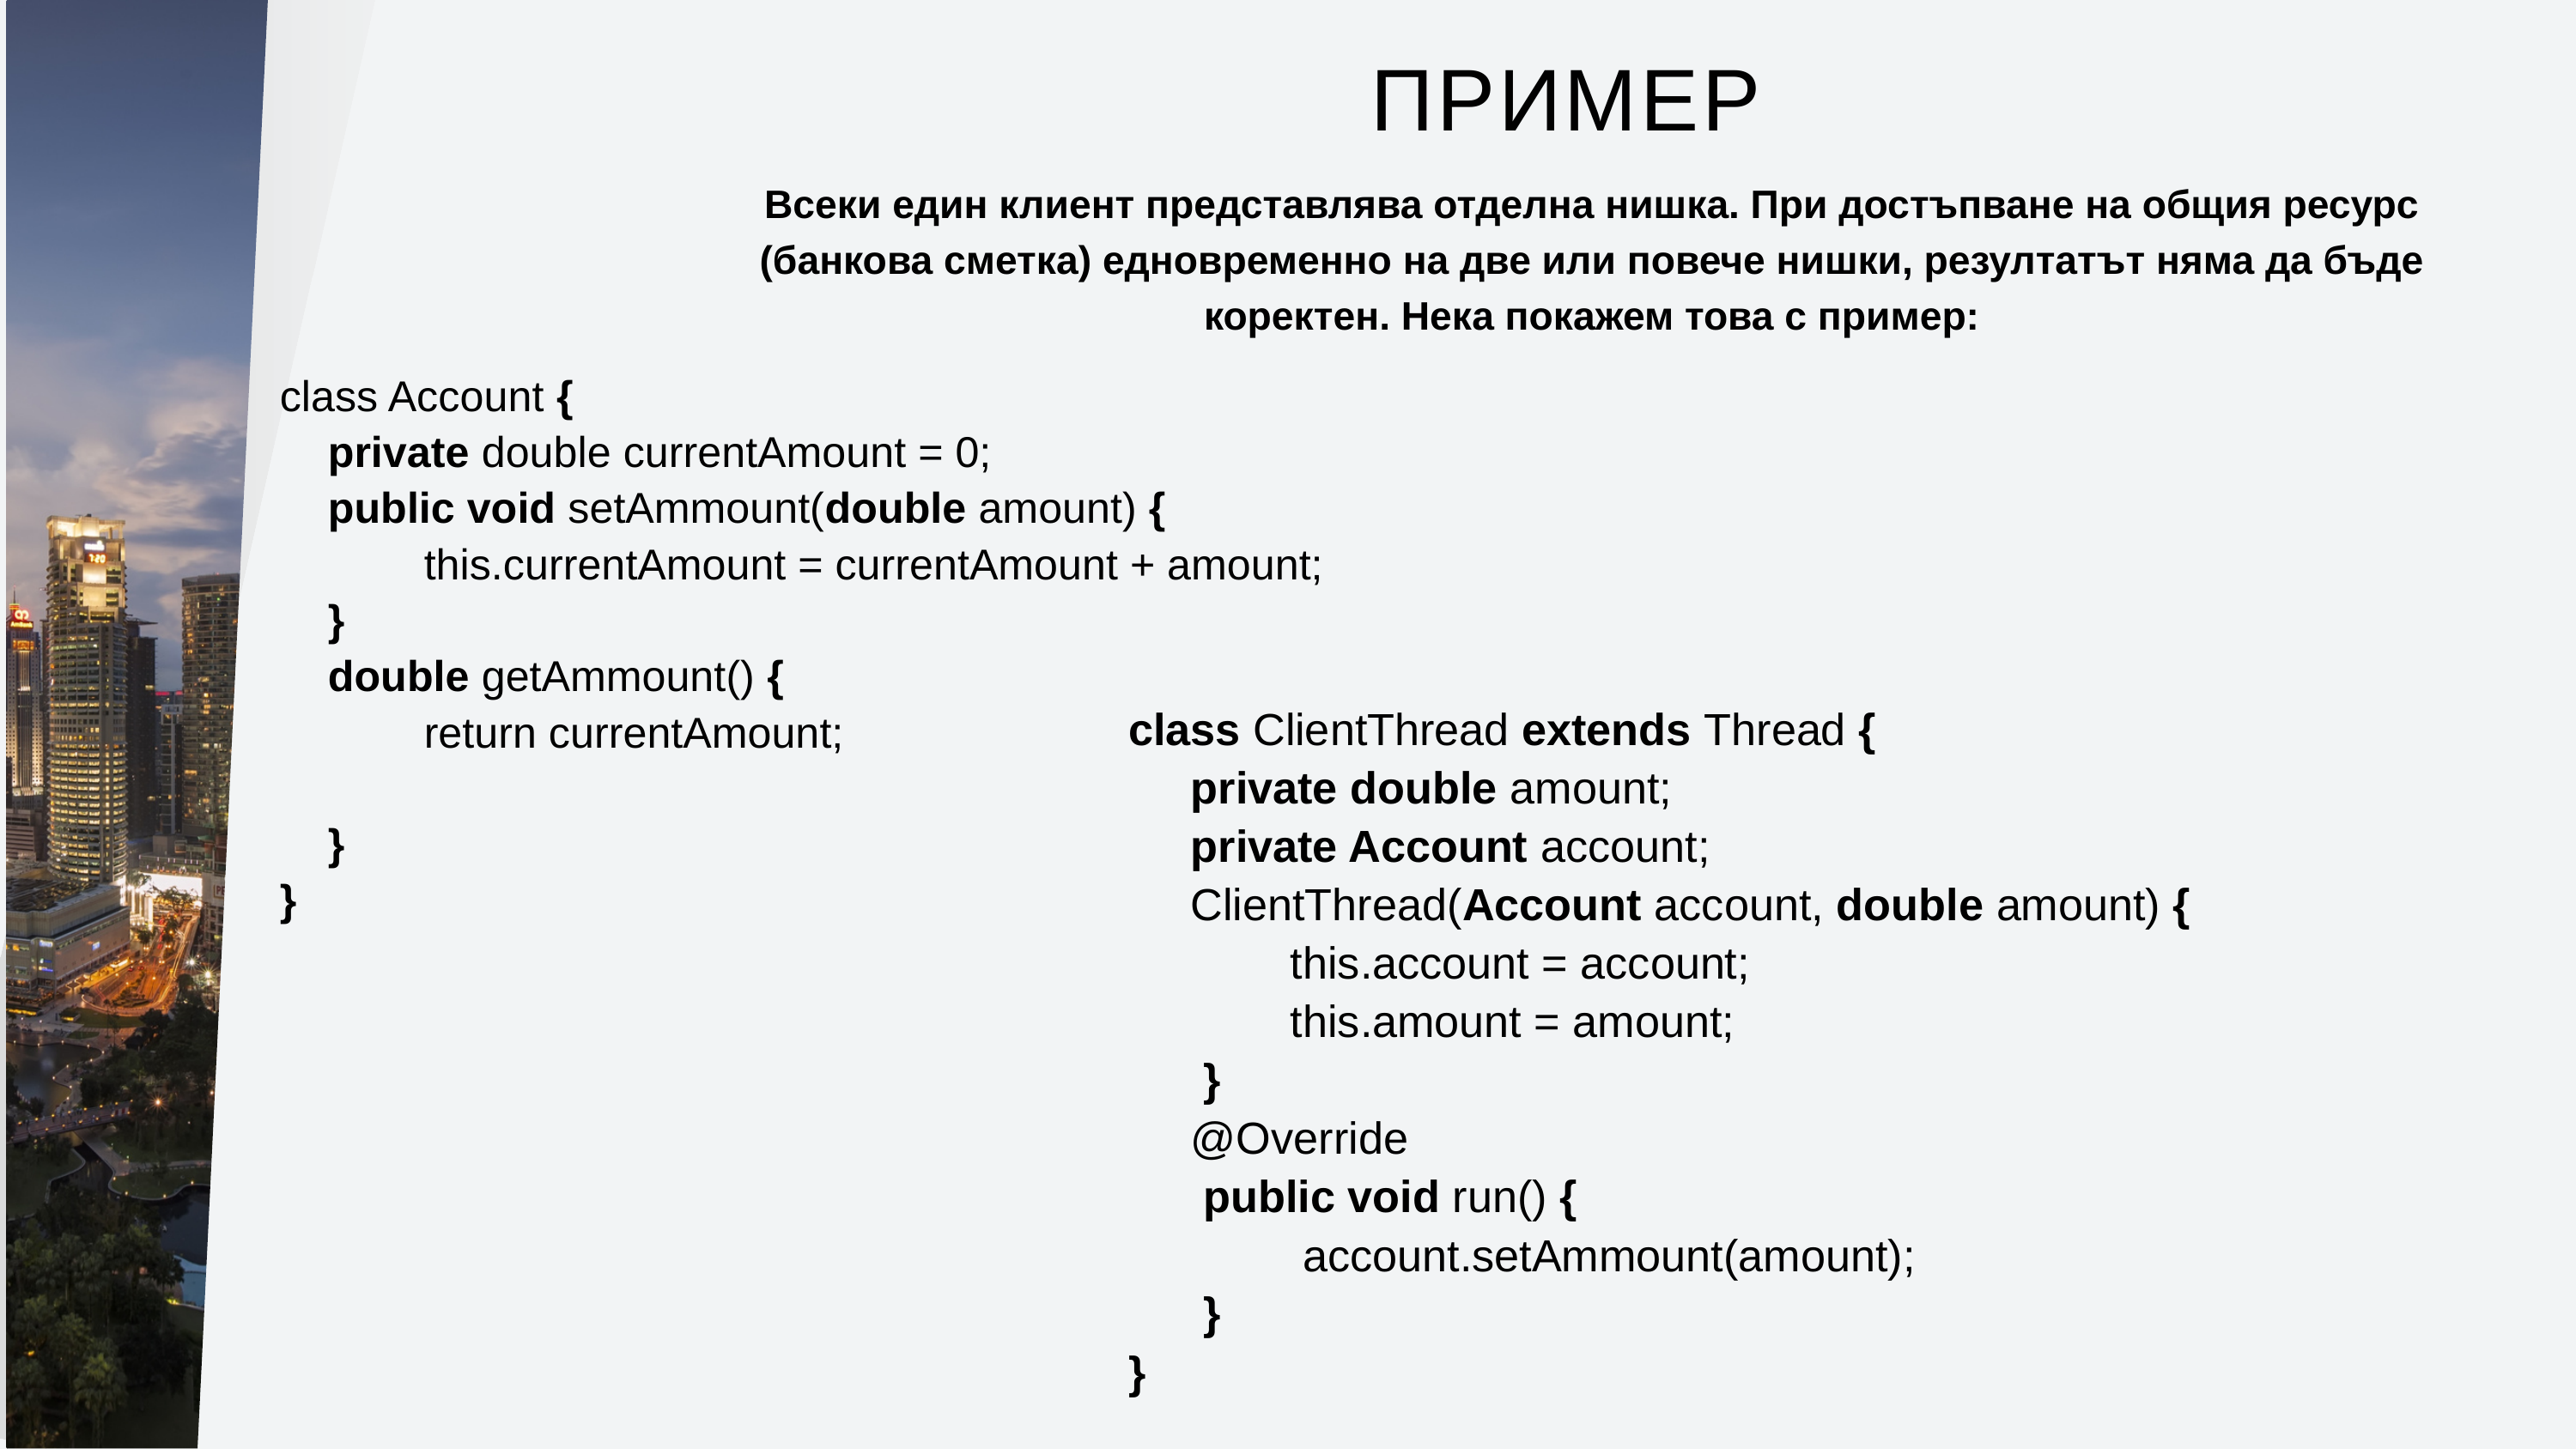

ПРИМЕР
Всеки един клиент представлява отделна нишка. При достъпване на общия ресурс (банкова сметка) едновременно на две или повече нишки, резултатът няма да бъде коректен. Нека покажем това с пример:
class Account {
    private double currentAmount = 0;
    public void setAmmount(double amount) {
            this.currentAmount = currentAmount + amount;
    }
    double getAmmount() {
            return currentAmount;

    }
}
class ClientThread extends Thread {
     private double amount;
     private Account account;
     ClientThread(Account account, double amount) {
             this.account = account;
             this.amount = amount;
      }
     @Override
      public void run() {
              account.setAmmount(amount);
      }
}